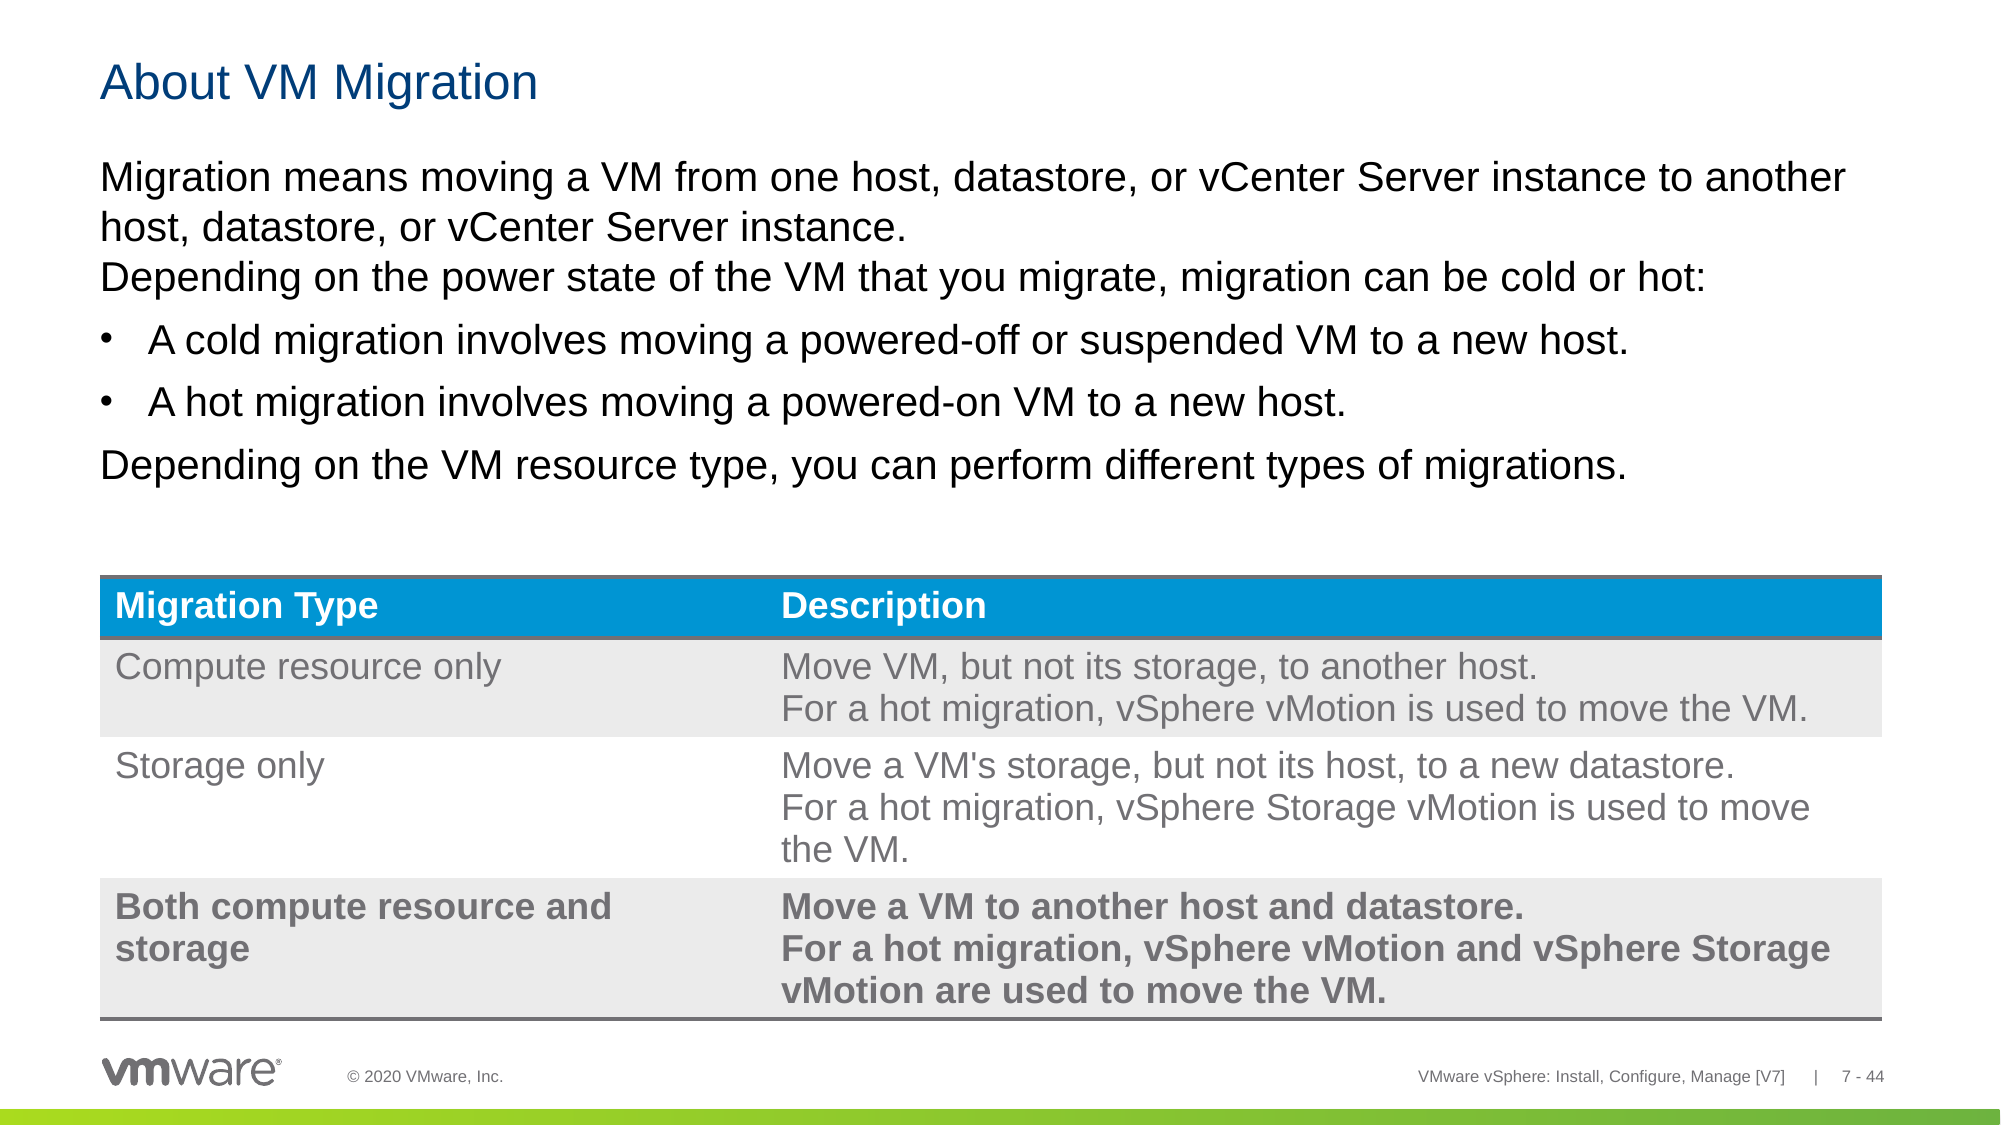

# About VM Migration
Migration means moving a VM from one host, datastore, or vCenter Server instance to another host, datastore, or vCenter Server instance.
Depending on the power state of the VM that you migrate, migration can be cold or hot:
A cold migration involves moving a powered-off or suspended VM to a new host.
A hot migration involves moving a powered-on VM to a new host.
Depending on the VM resource type, you can perform different types of migrations.
| Migration Type | Description |
| --- | --- |
| Compute resource only | Move VM, but not its storage, to another host. For a hot migration, vSphere vMotion is used to move the VM. |
| Storage only | Move a VM's storage, but not its host, to a new datastore. For a hot migration, vSphere Storage vMotion is used to move the VM. |
| Both compute resource and storage | Move a VM to another host and datastore. For a hot migration, vSphere vMotion and vSphere Storage vMotion are used to move the VM. |
VMware vSphere: Install, Configure, Manage [V7]      |     7 - 44